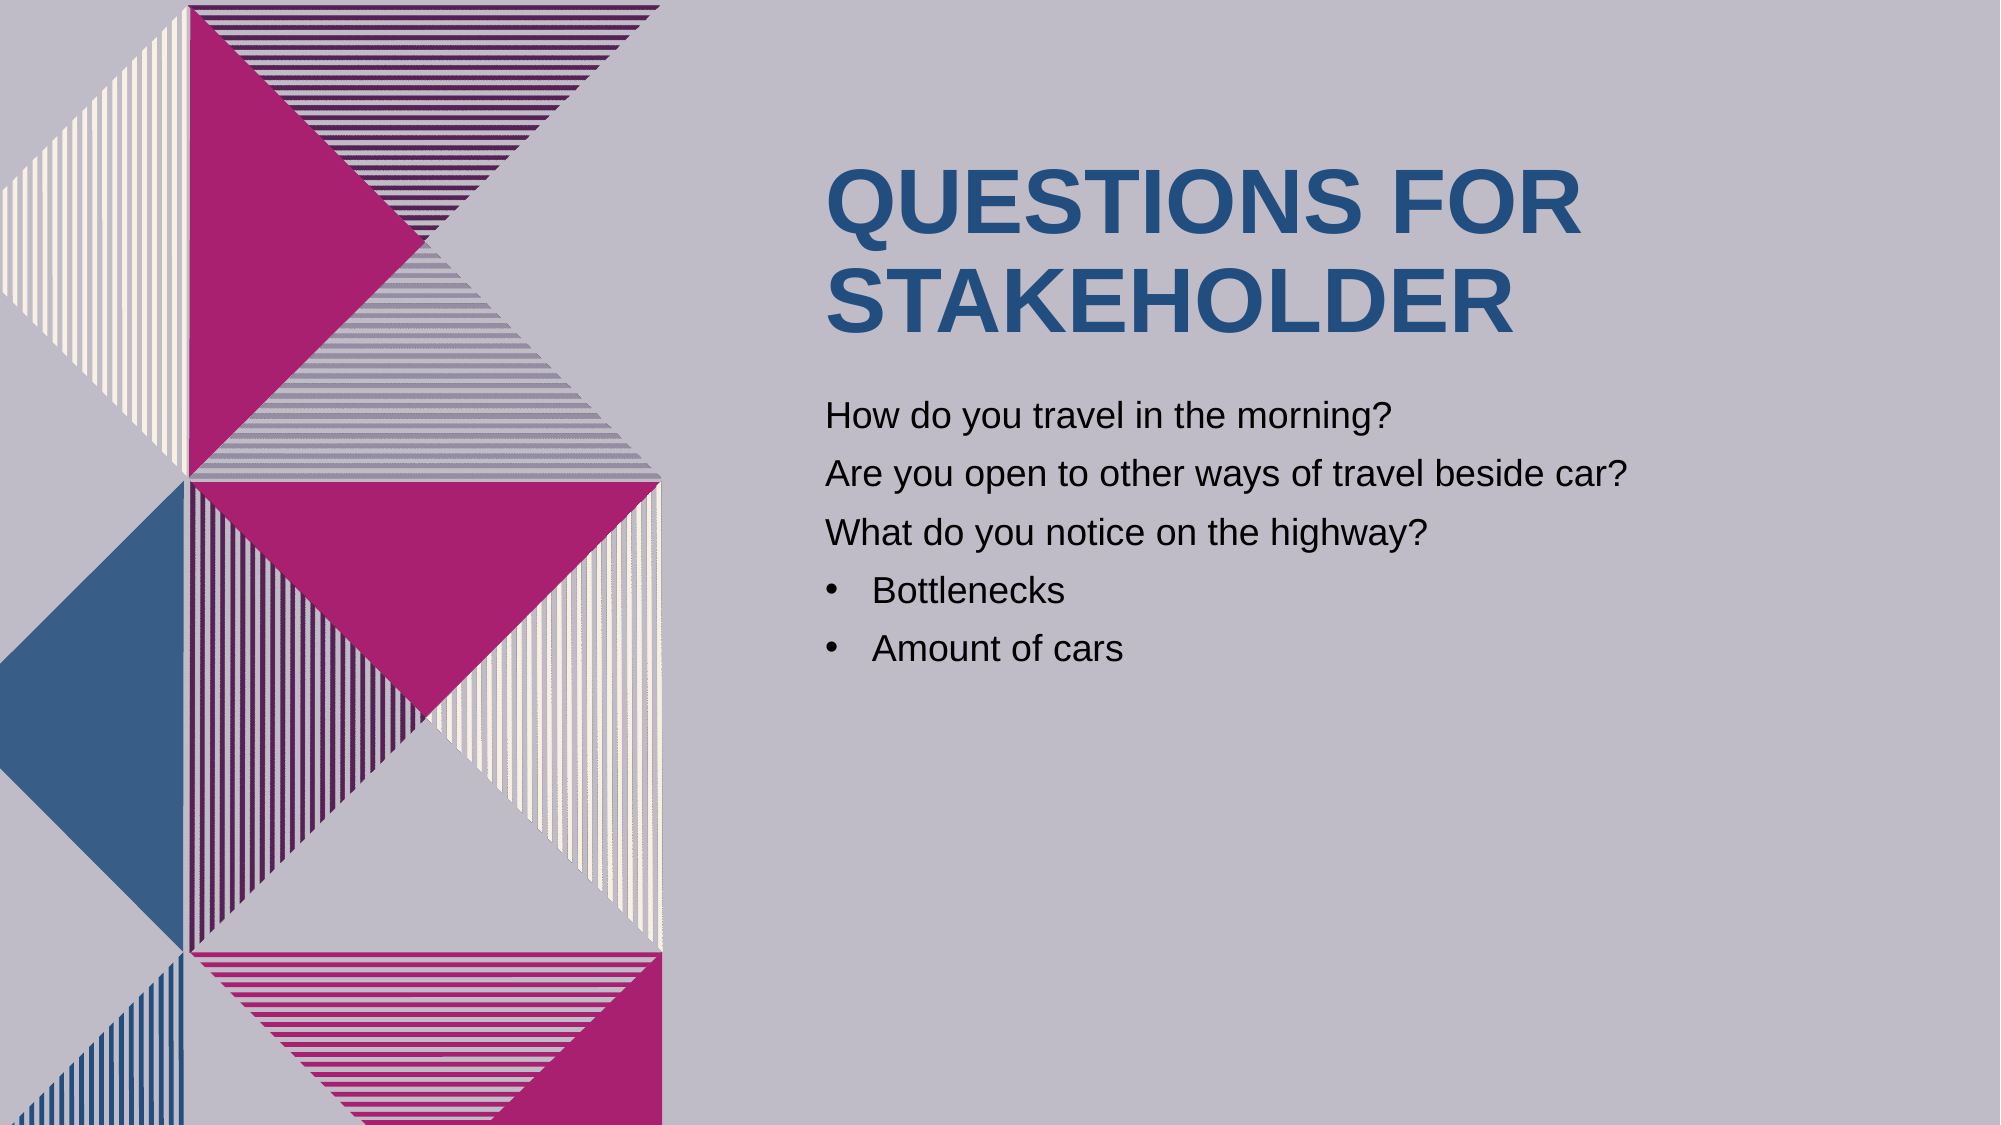

# Questions for Stakeholder
How do you travel in the morning?
Are you open to other ways of travel beside car?
What do you notice on the highway?
Bottlenecks
Amount of cars